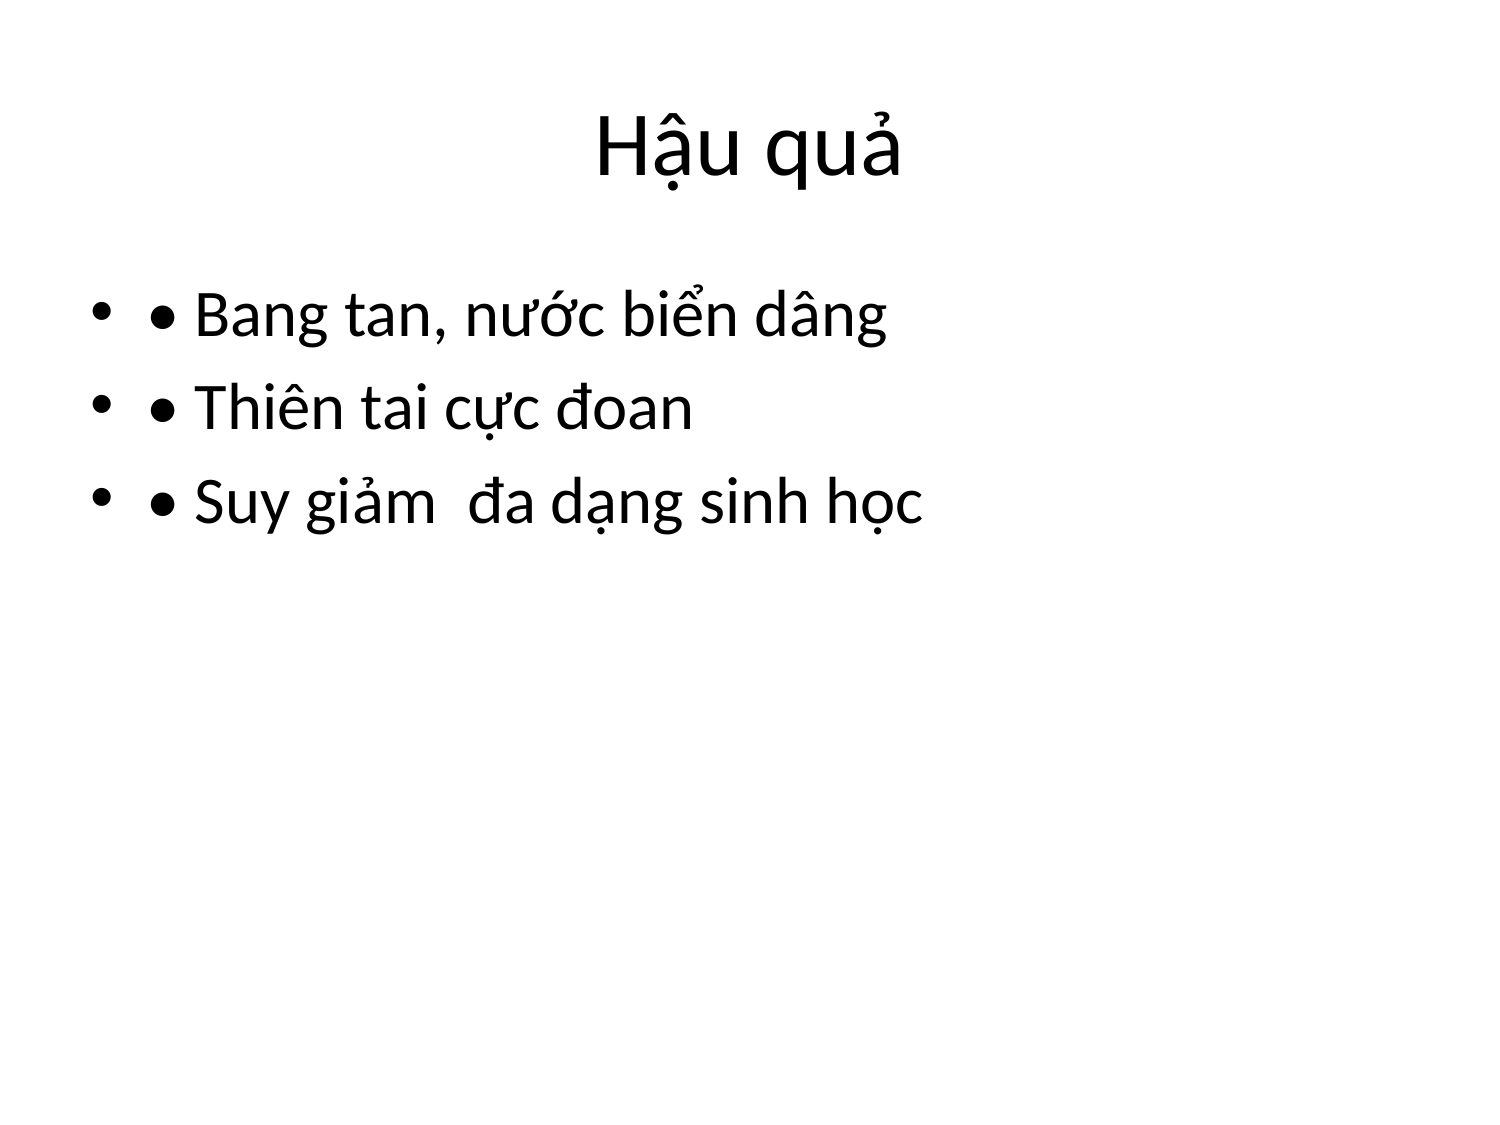

# Hậu quả
• Bang tan, nước biển dâng
• Thiên tai cực đoan
• Suy giảm  đa dạng sinh học